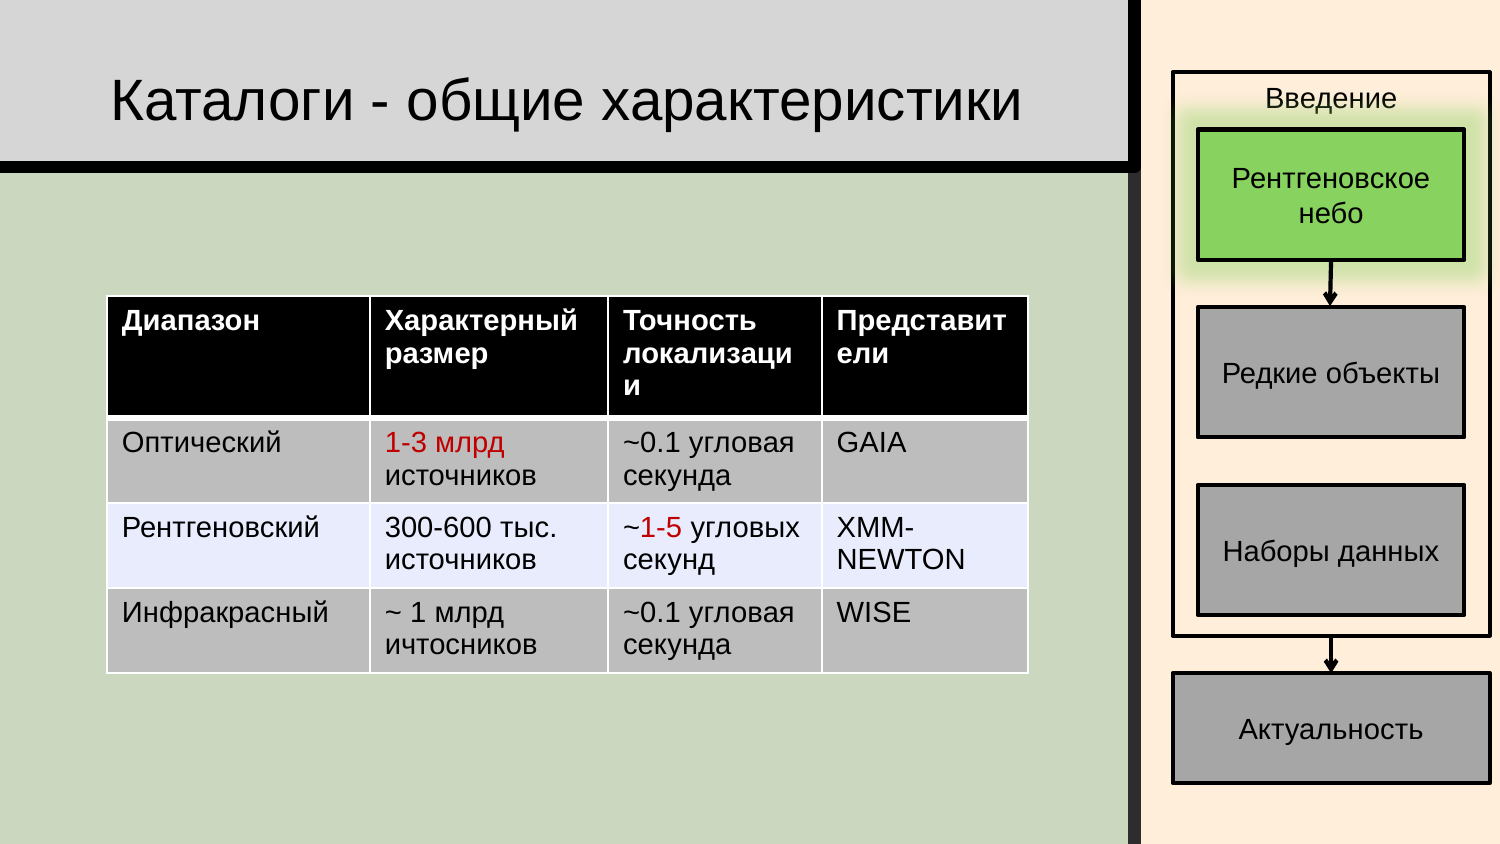

Вот основные характеристики каталогов из разных спектральных диапазонов.
Видно, что оптические да и инфракрасные каталоги отличаются своей массивностью. Огромное количество объектов.

Рентгеновский же обзор отличаеется низкой точностью локализации. Ошибка определения координат у объектов сильно больше. На следующем слайде подробнее про ошибку.

Каталоги - общие характеристики
Введение
# Астрономические тела и способы их изучения
Рентгеновское небо
| Диапазон | Характерный размер | Точность локализации | Представители |
| --- | --- | --- | --- |
| Оптический | 1-3 млрд источников | ~0.1 угловая секунда | GAIA |
| Рентгеновский | 300-600 тыс. источников | ~1-5 угловых секунд | XMM-NEWTON |
| Инфракрасный | ~ 1 млрд ичтосников | ~0.1 угловая секунда | WISE |
Редкие объекты
Наборы данных
Актуальность